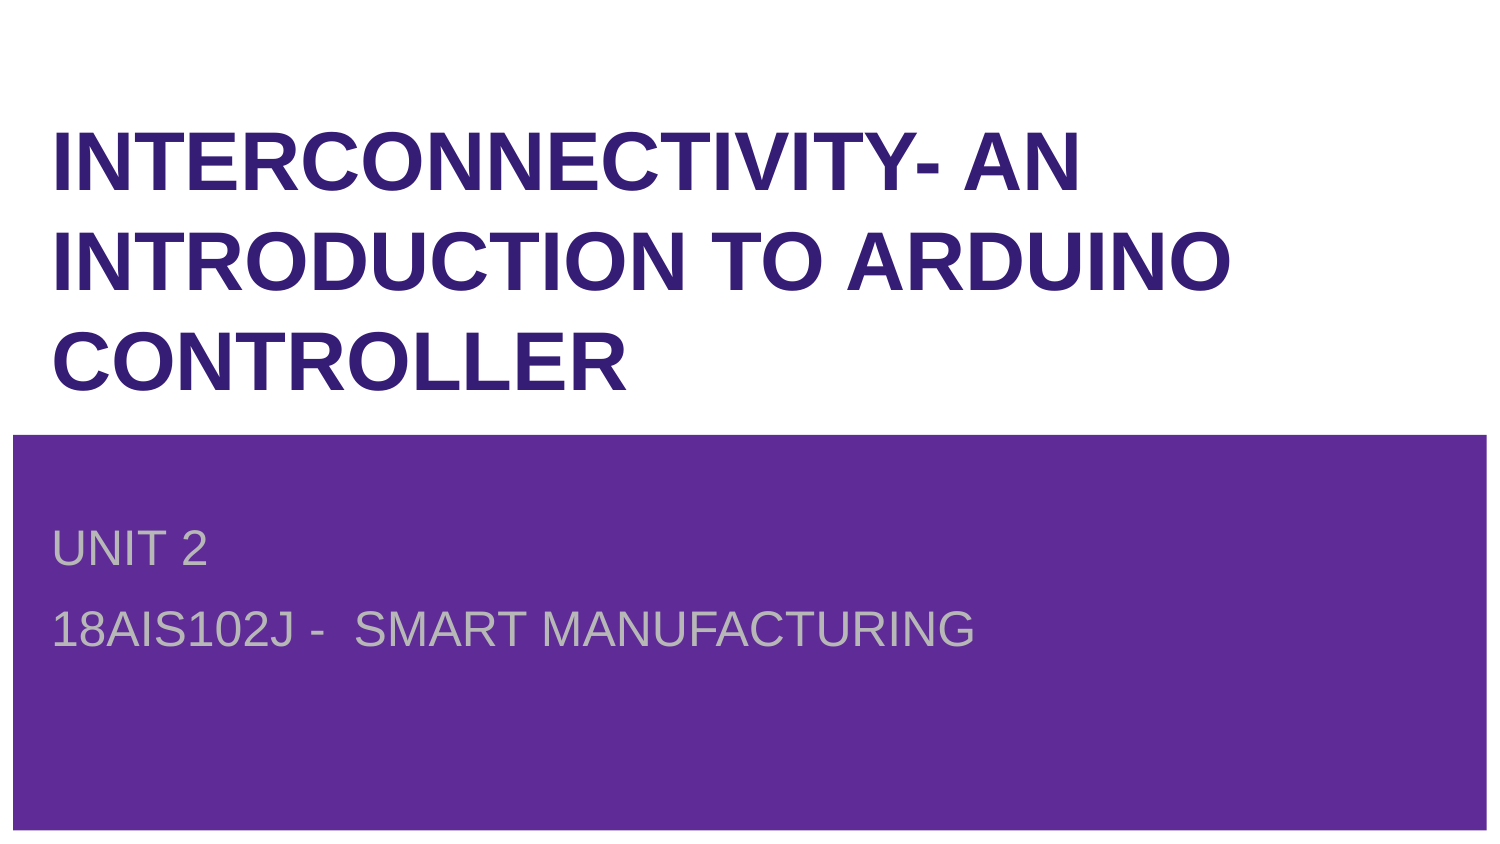

# INTERCONNECTIVITY- AN INTRODUCTION TO ARDUINO CONTROLLER
UNIT 2
18AIS102J -  SMART MANUFACTURING